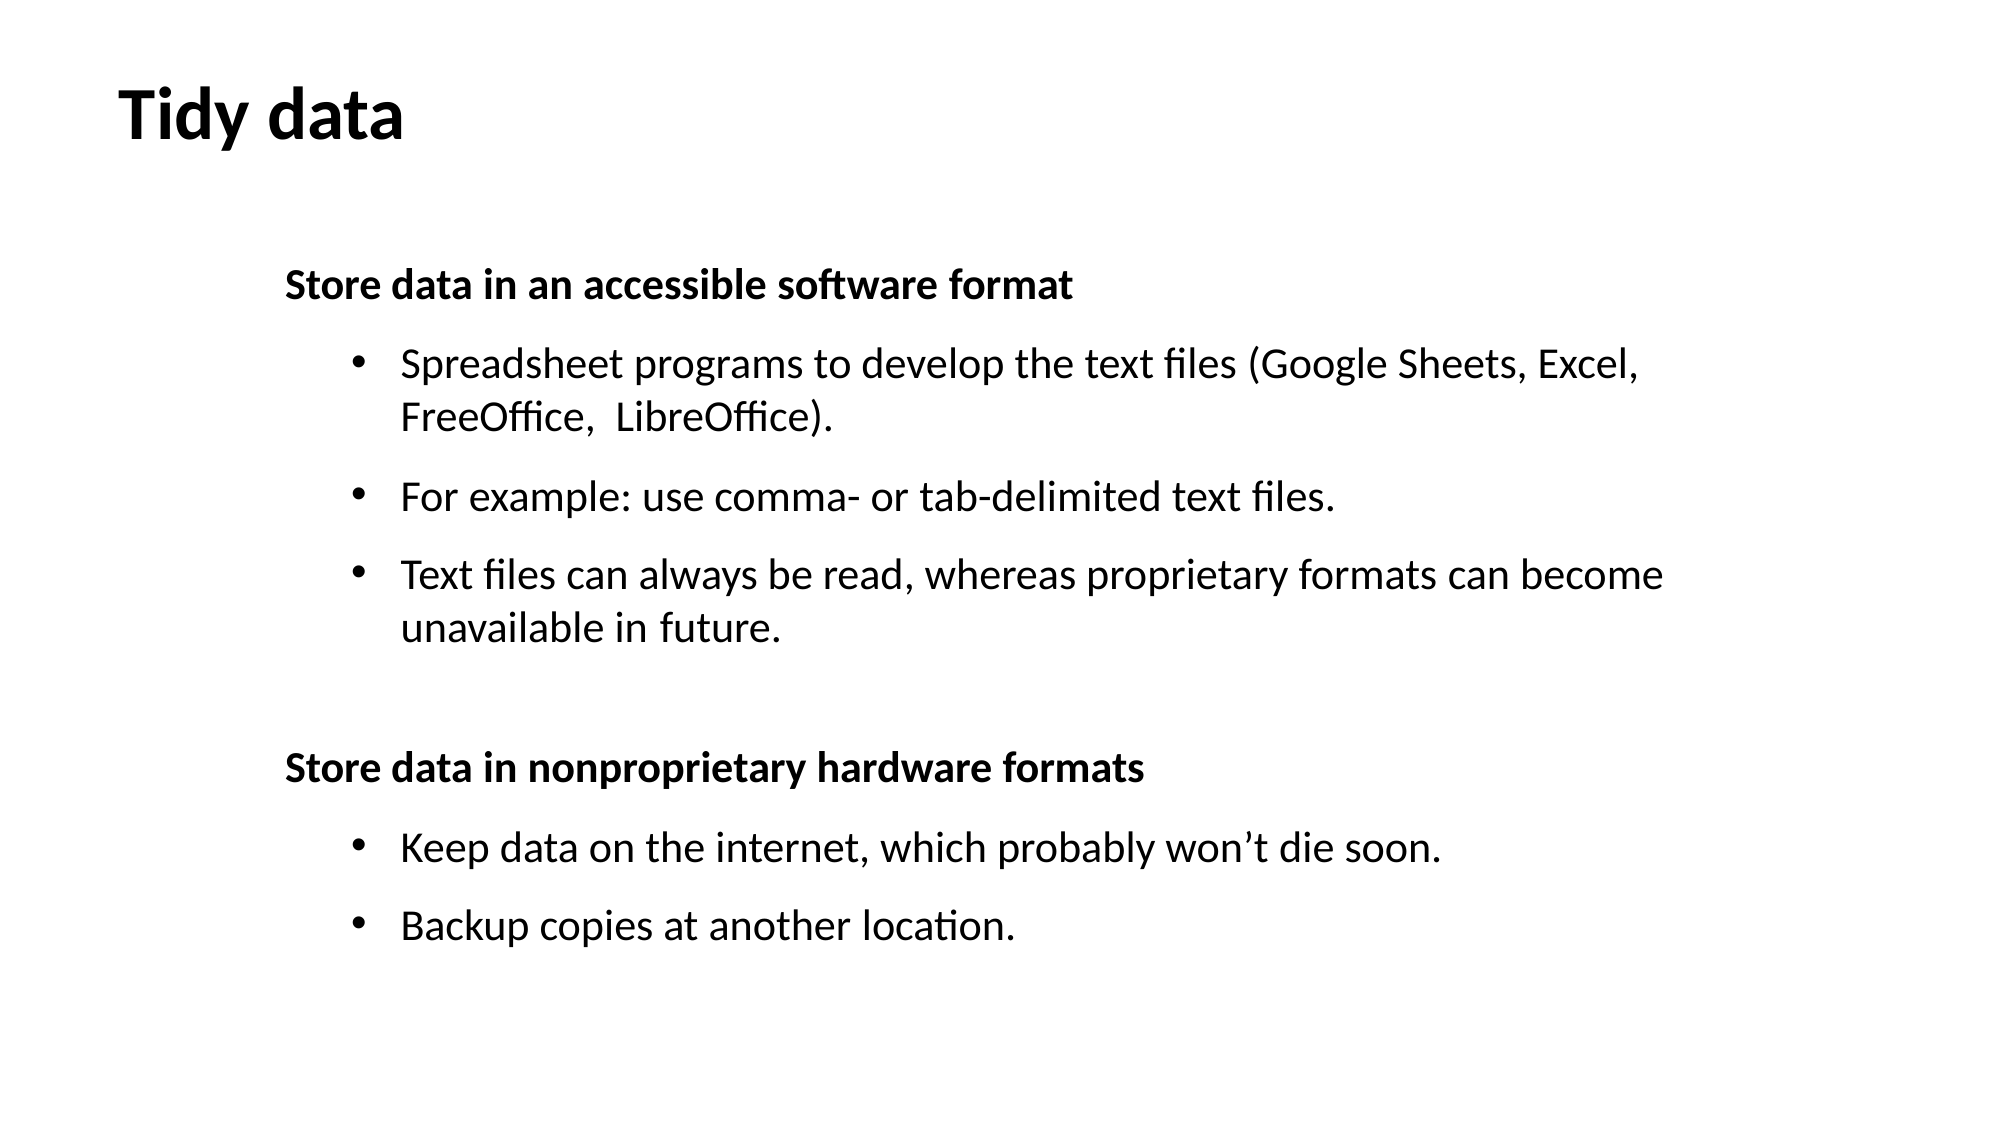

Tidy data
Store data in an accessible software format
Spreadsheet programs to develop the text files (Google Sheets, Excel, FreeOffice,  LibreOffice).
For example: use comma- or tab-delimited text ﬁles.
Text files can always be read, whereas proprietary formats can become unavailable in future.

Store data in nonproprietary hardware formats
Keep data on the internet, which probably won’t die soon.
Backup copies at another location.